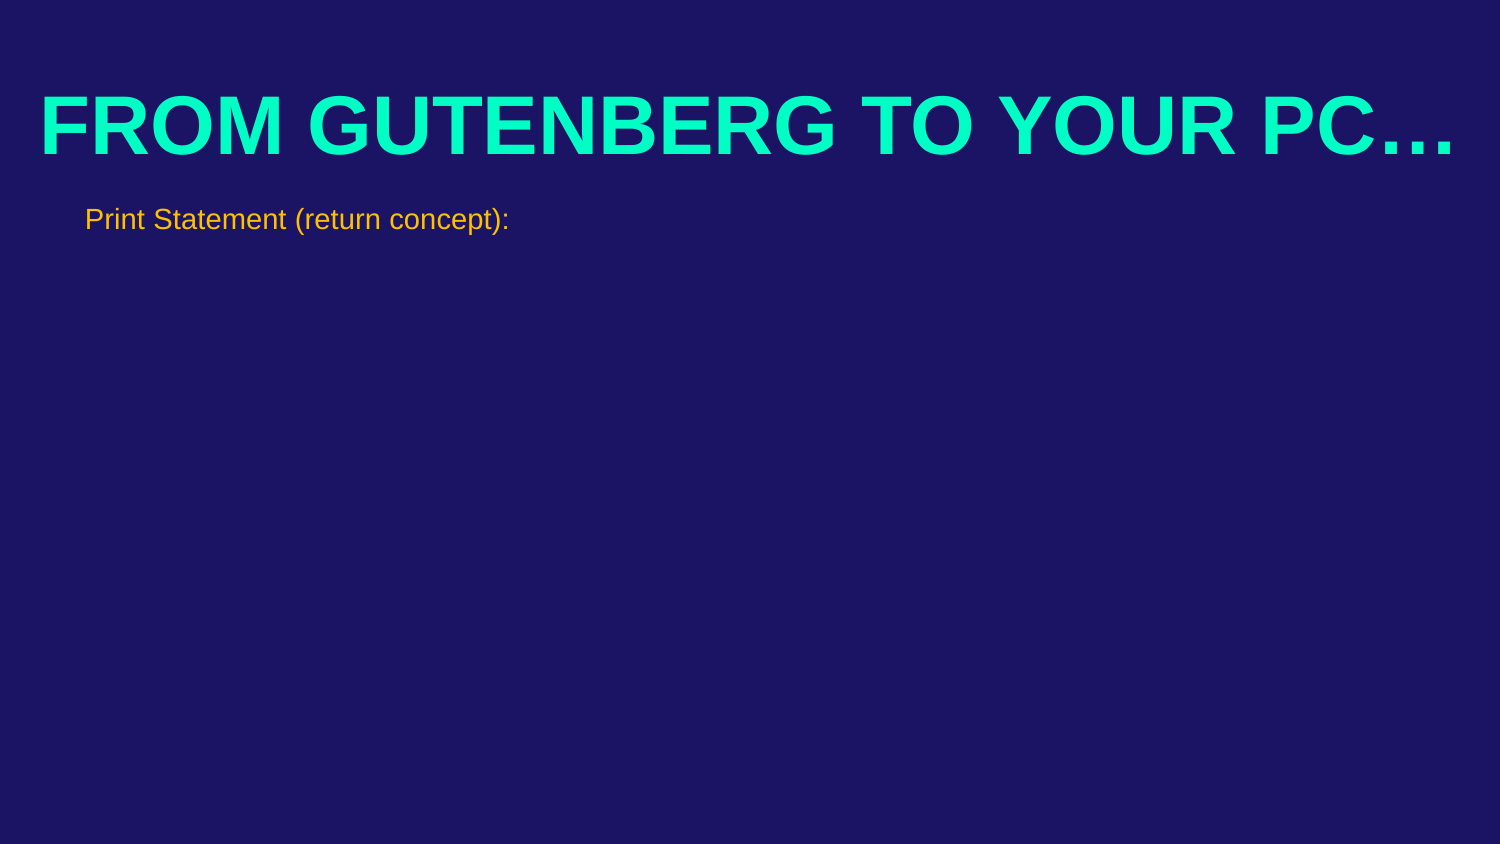

# FROM GUTENBERG TO YOUR PC…
Print Statement (return concept):